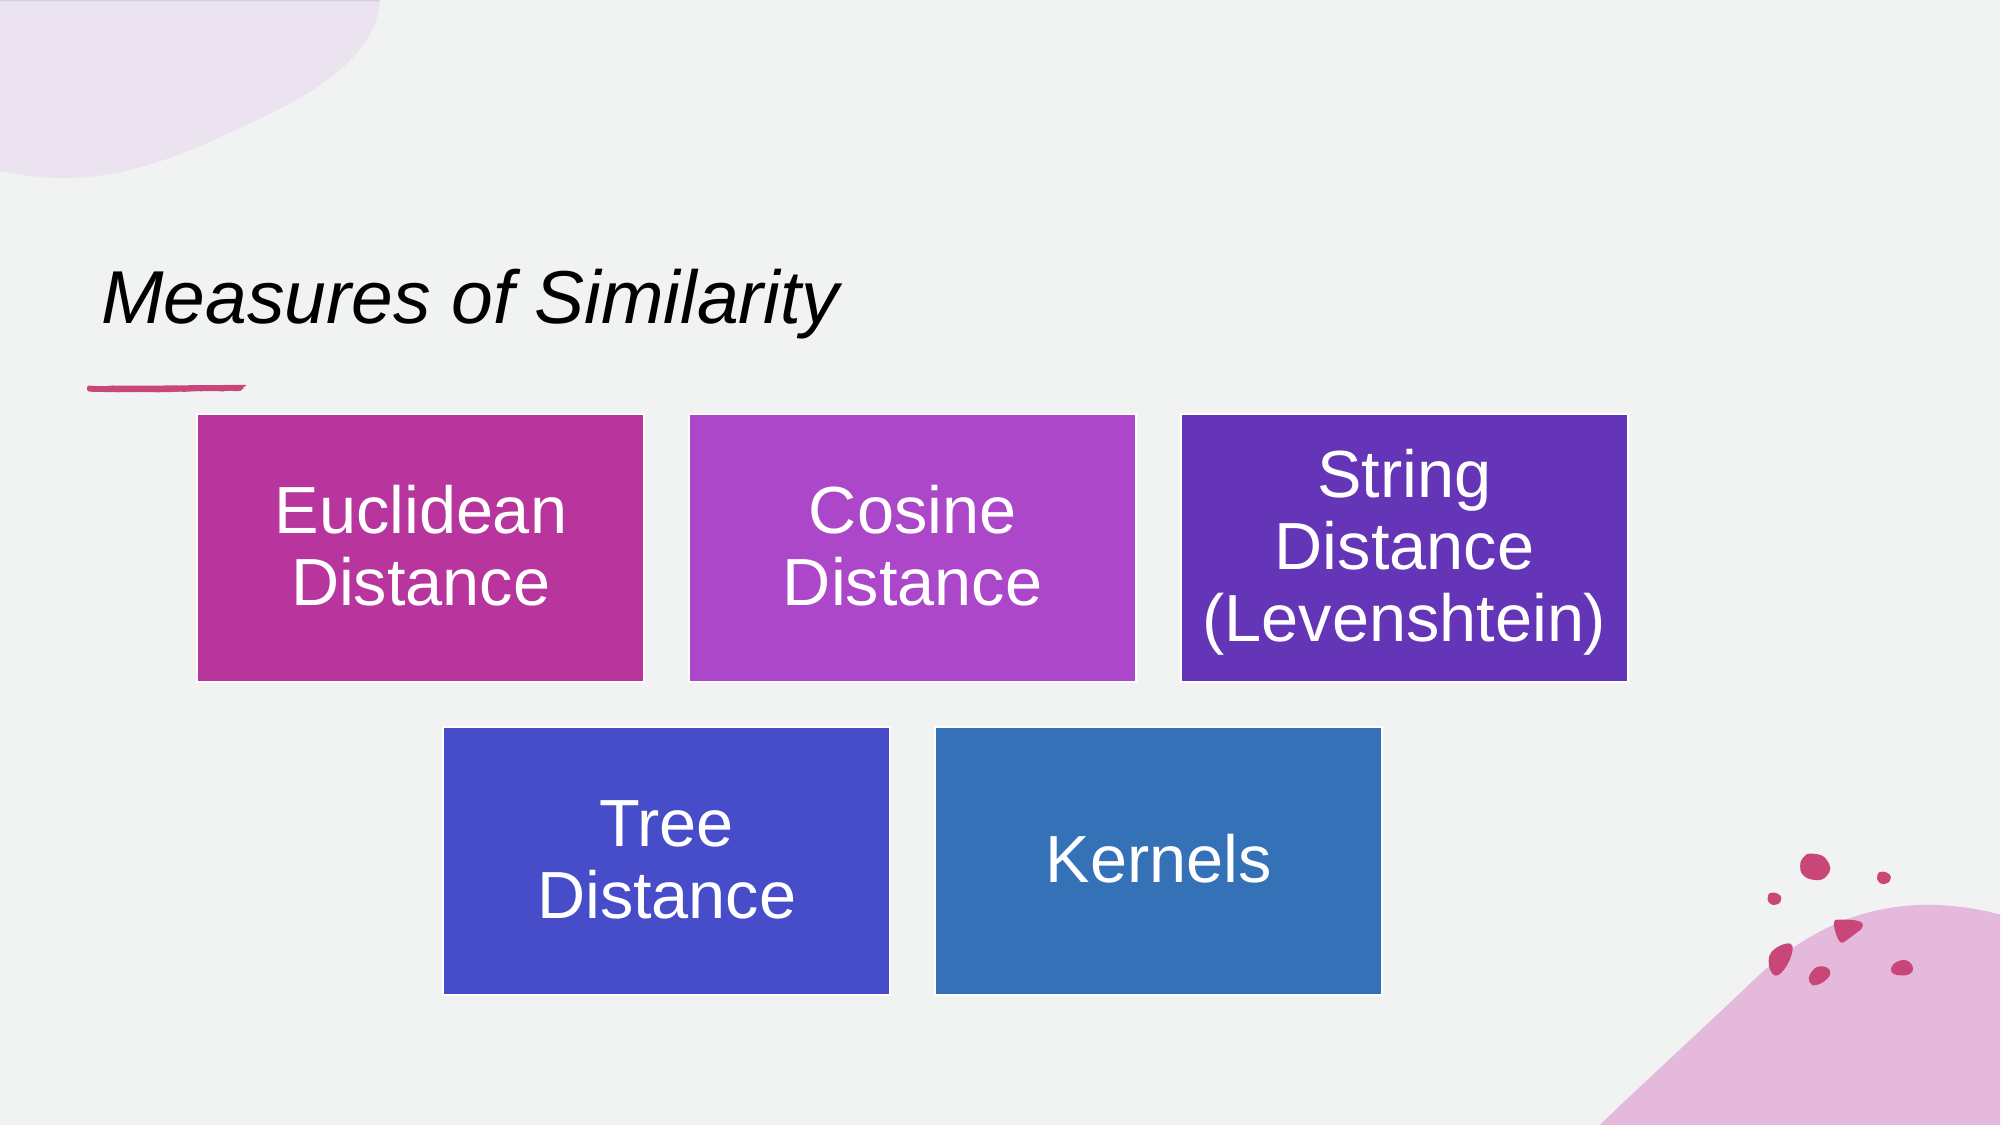

# Measures of Similarity

Euclidean Distance
Cosine Distance
String Distance (Levenshtein)
Tree Distance
Kernels